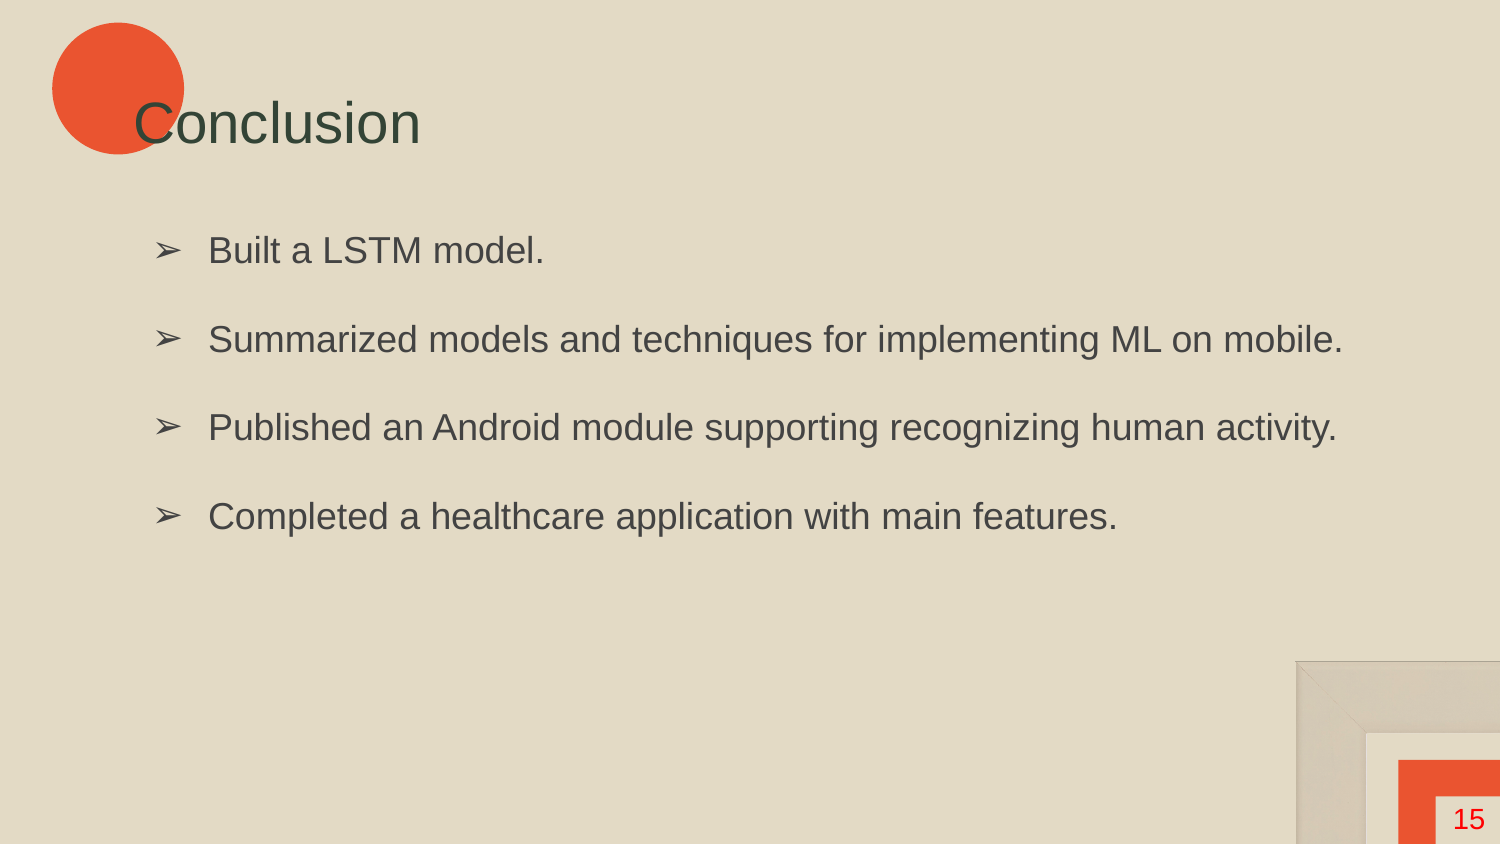

# Conclusion
Built a LSTM model.
Summarized models and techniques for implementing ML on mobile.
Published an Android module supporting recognizing human activity.
Completed a healthcare application with main features.
15